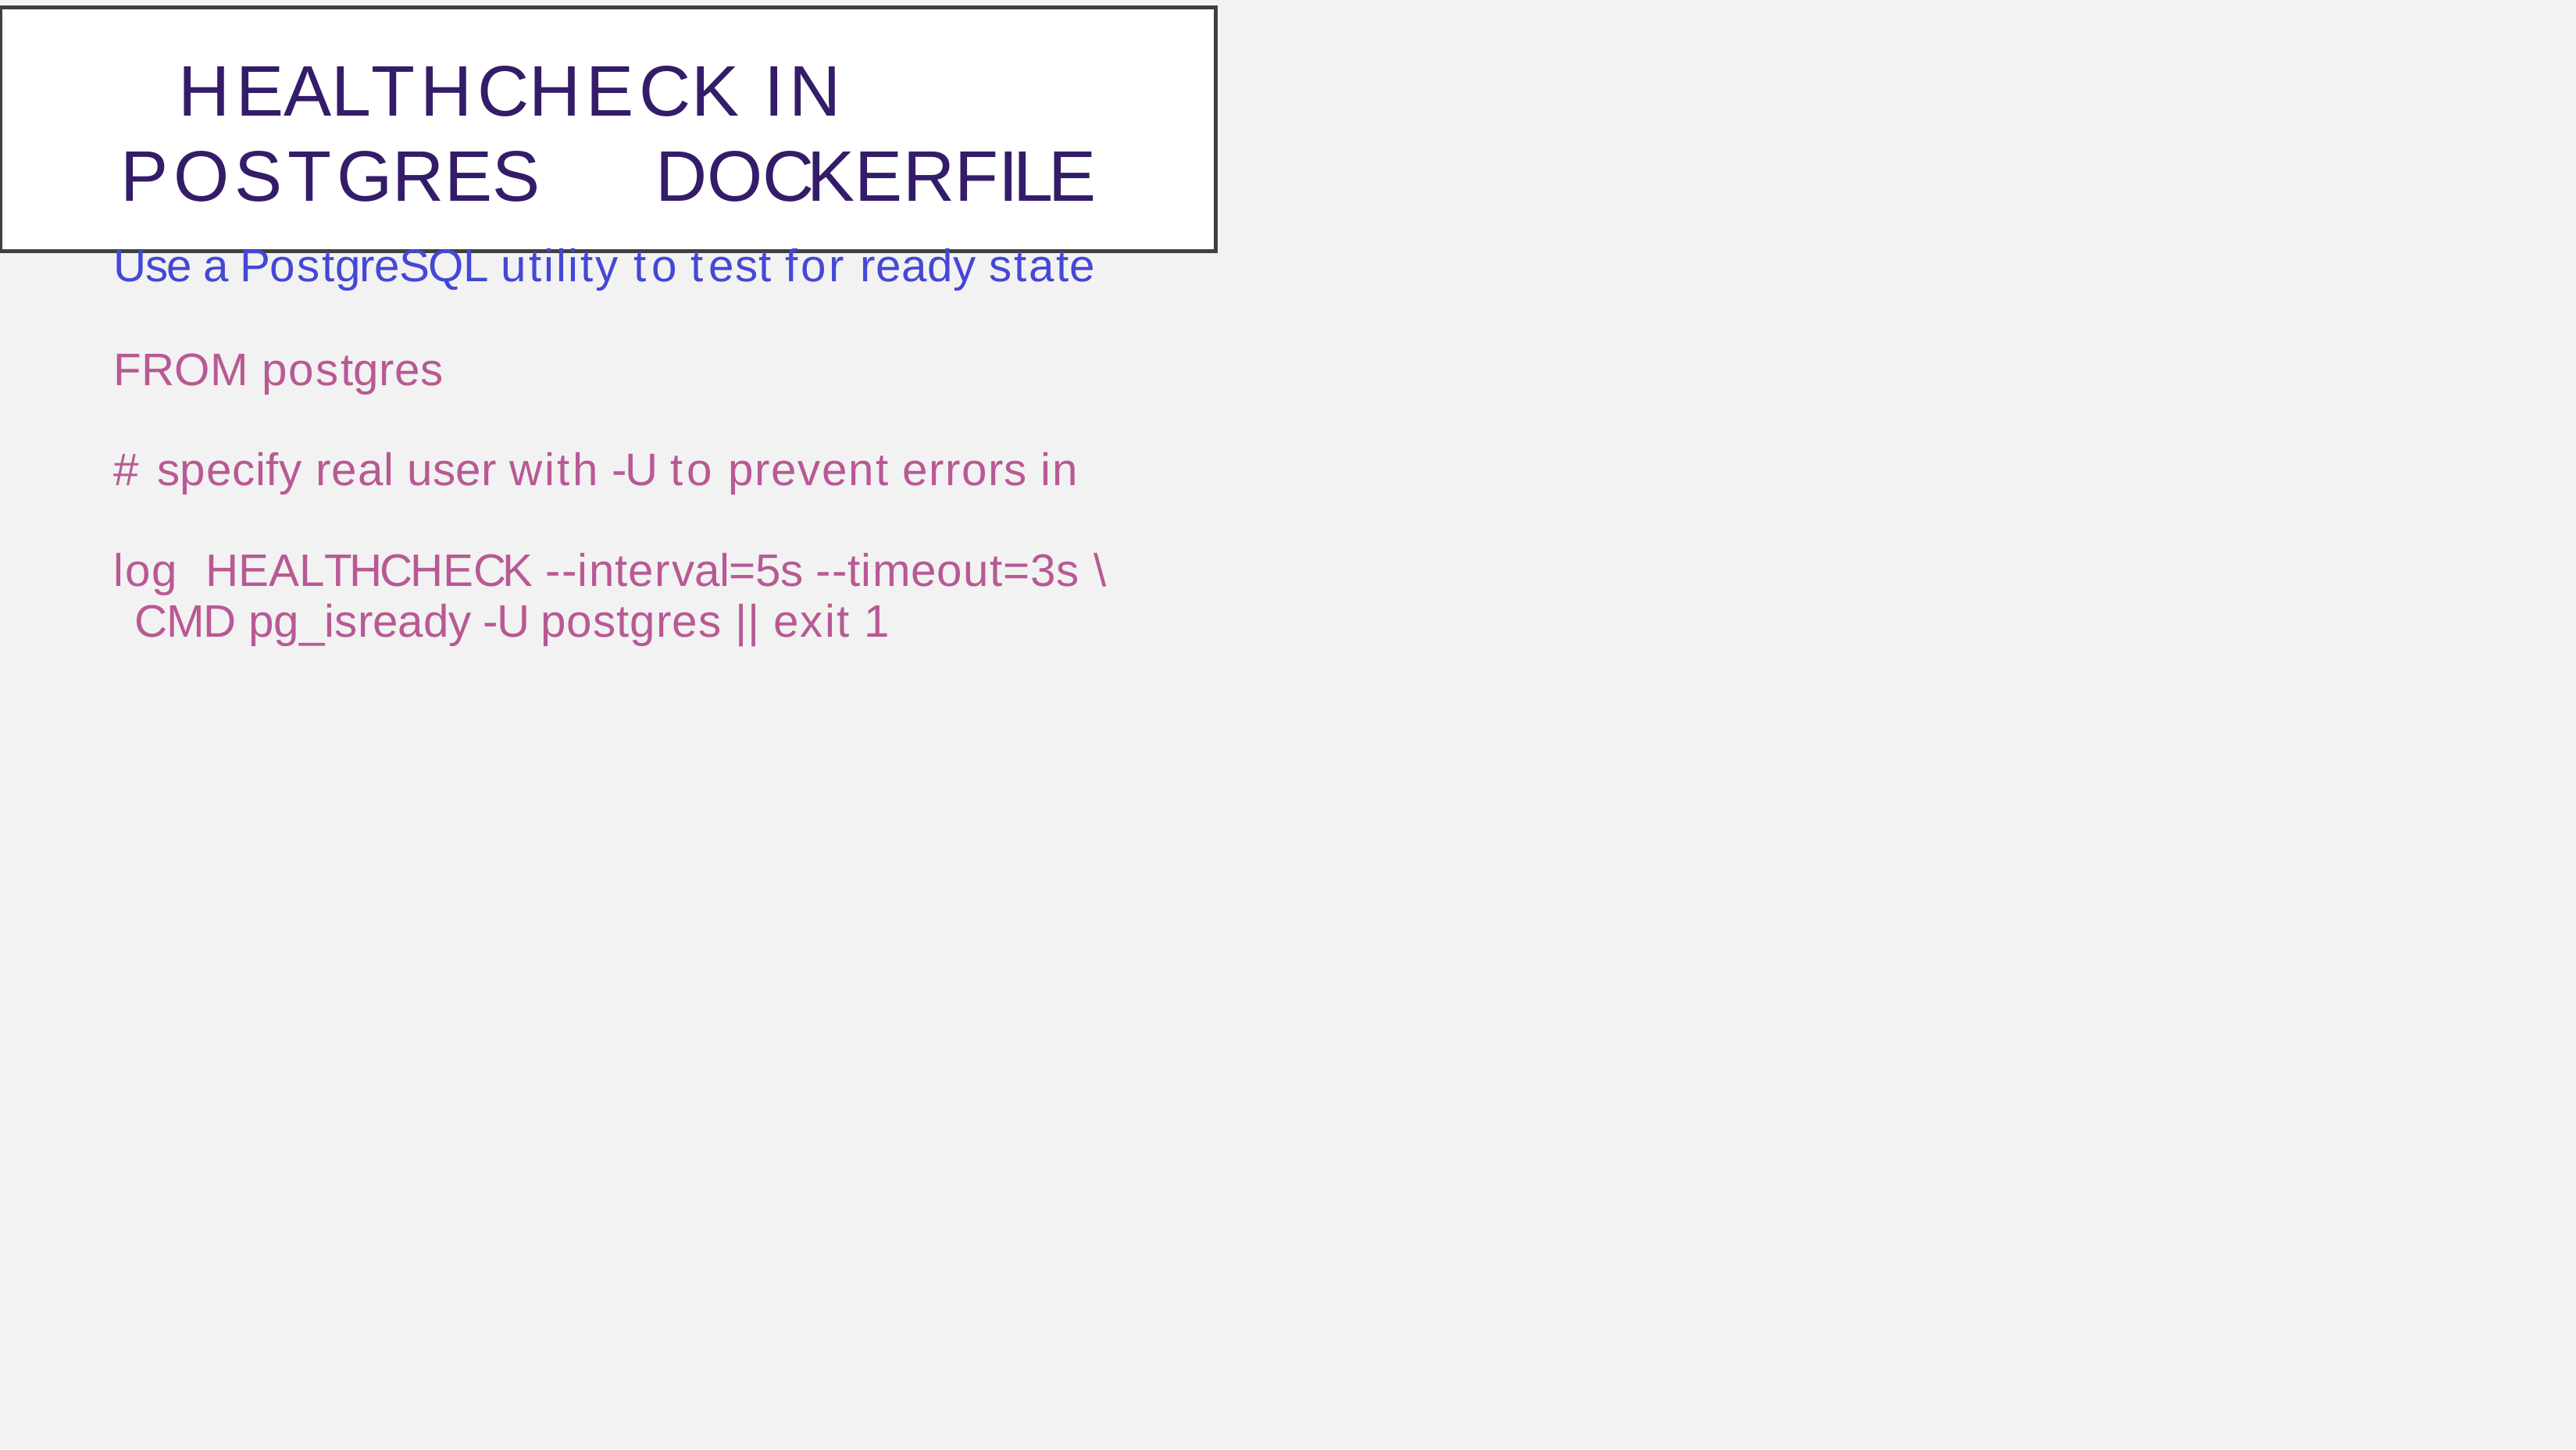

Healthcheck in	postgres	Dockerfile
Use a PostgreSQL utility to test for ready state

FROM postgres
# specify real user with -U to prevent errors in log  HEALTHCHECK --interval=5s --timeout=3s \
CMD pg_isready -U postgres || exit 1